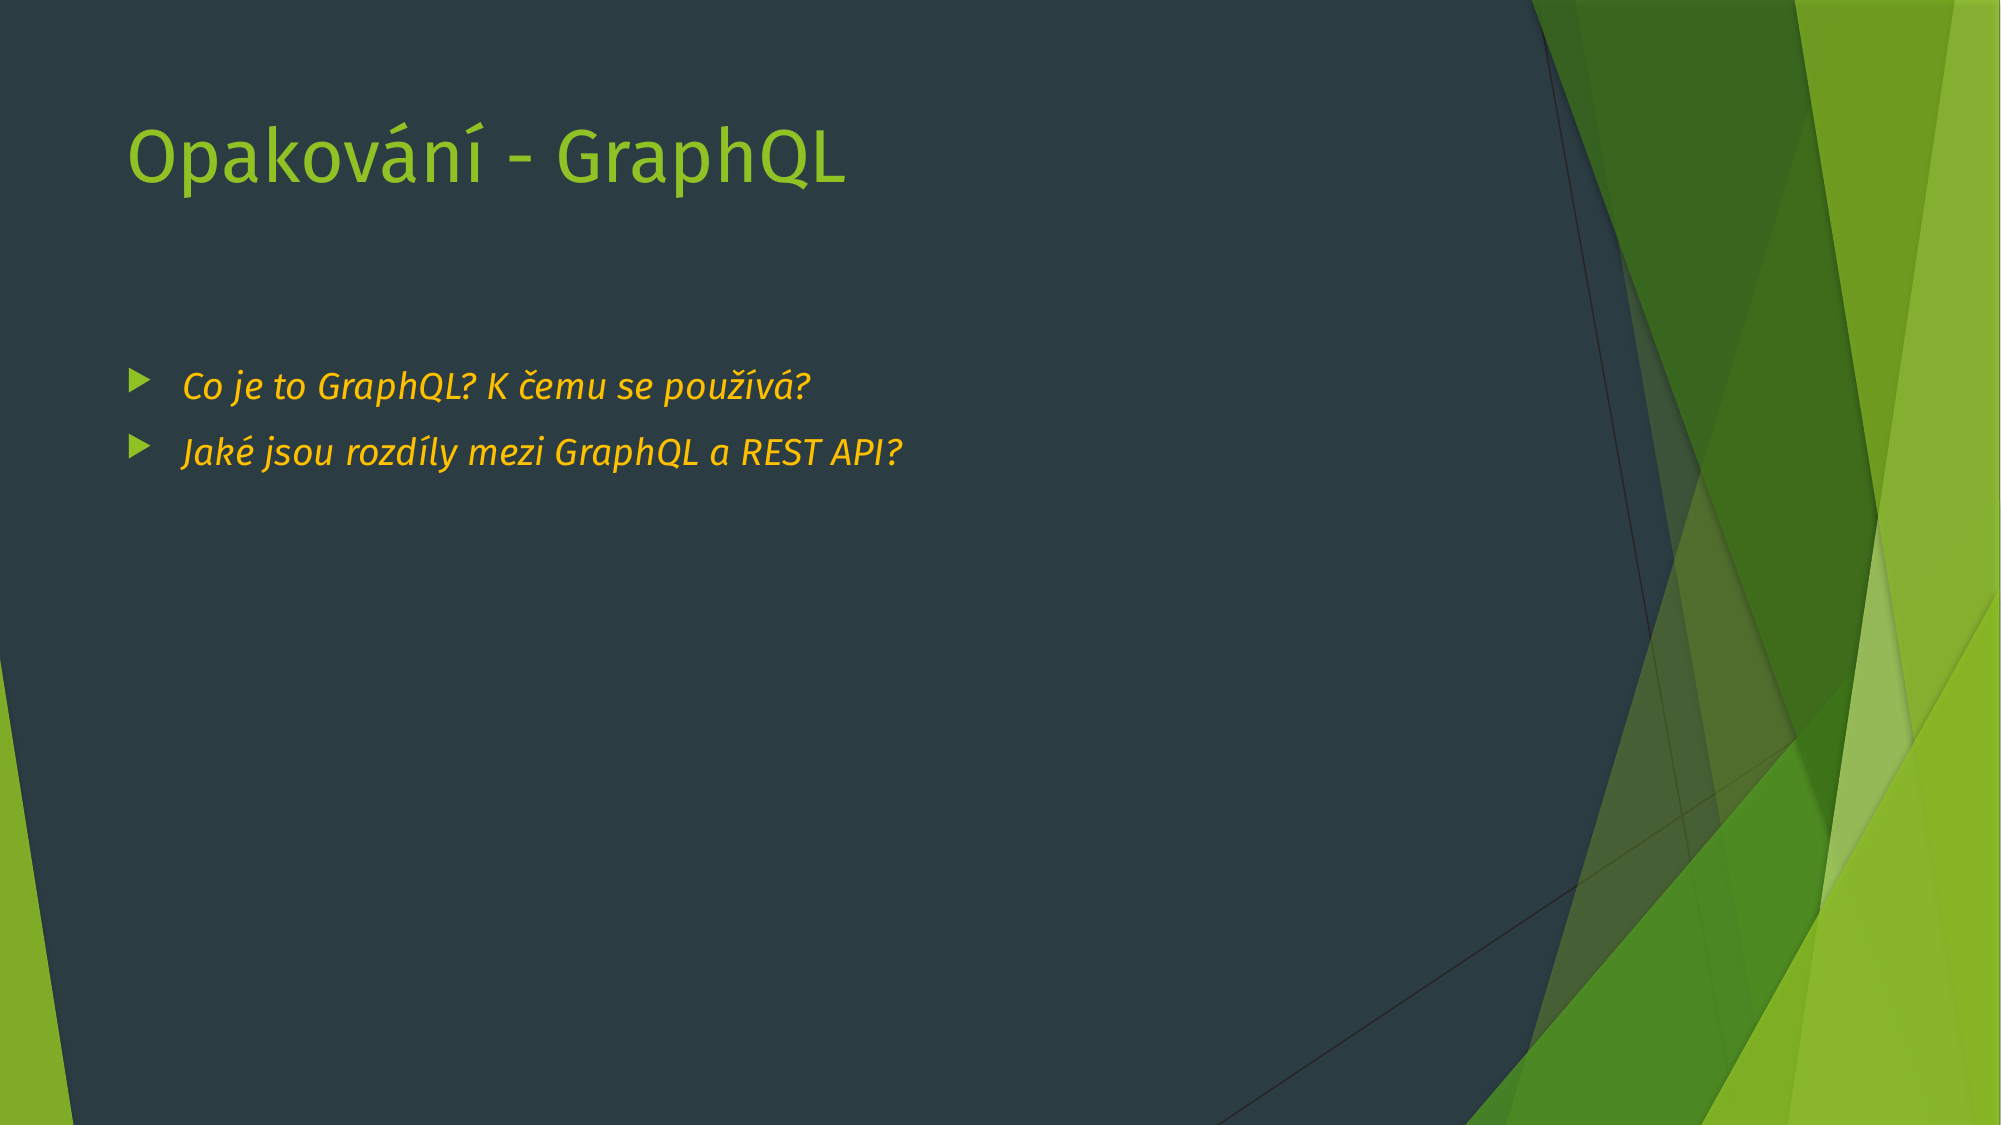

# Opakování - GraphQL
Co je to GraphQL? K čemu se používá?
Jaké jsou rozdíly mezi GraphQL a REST API?